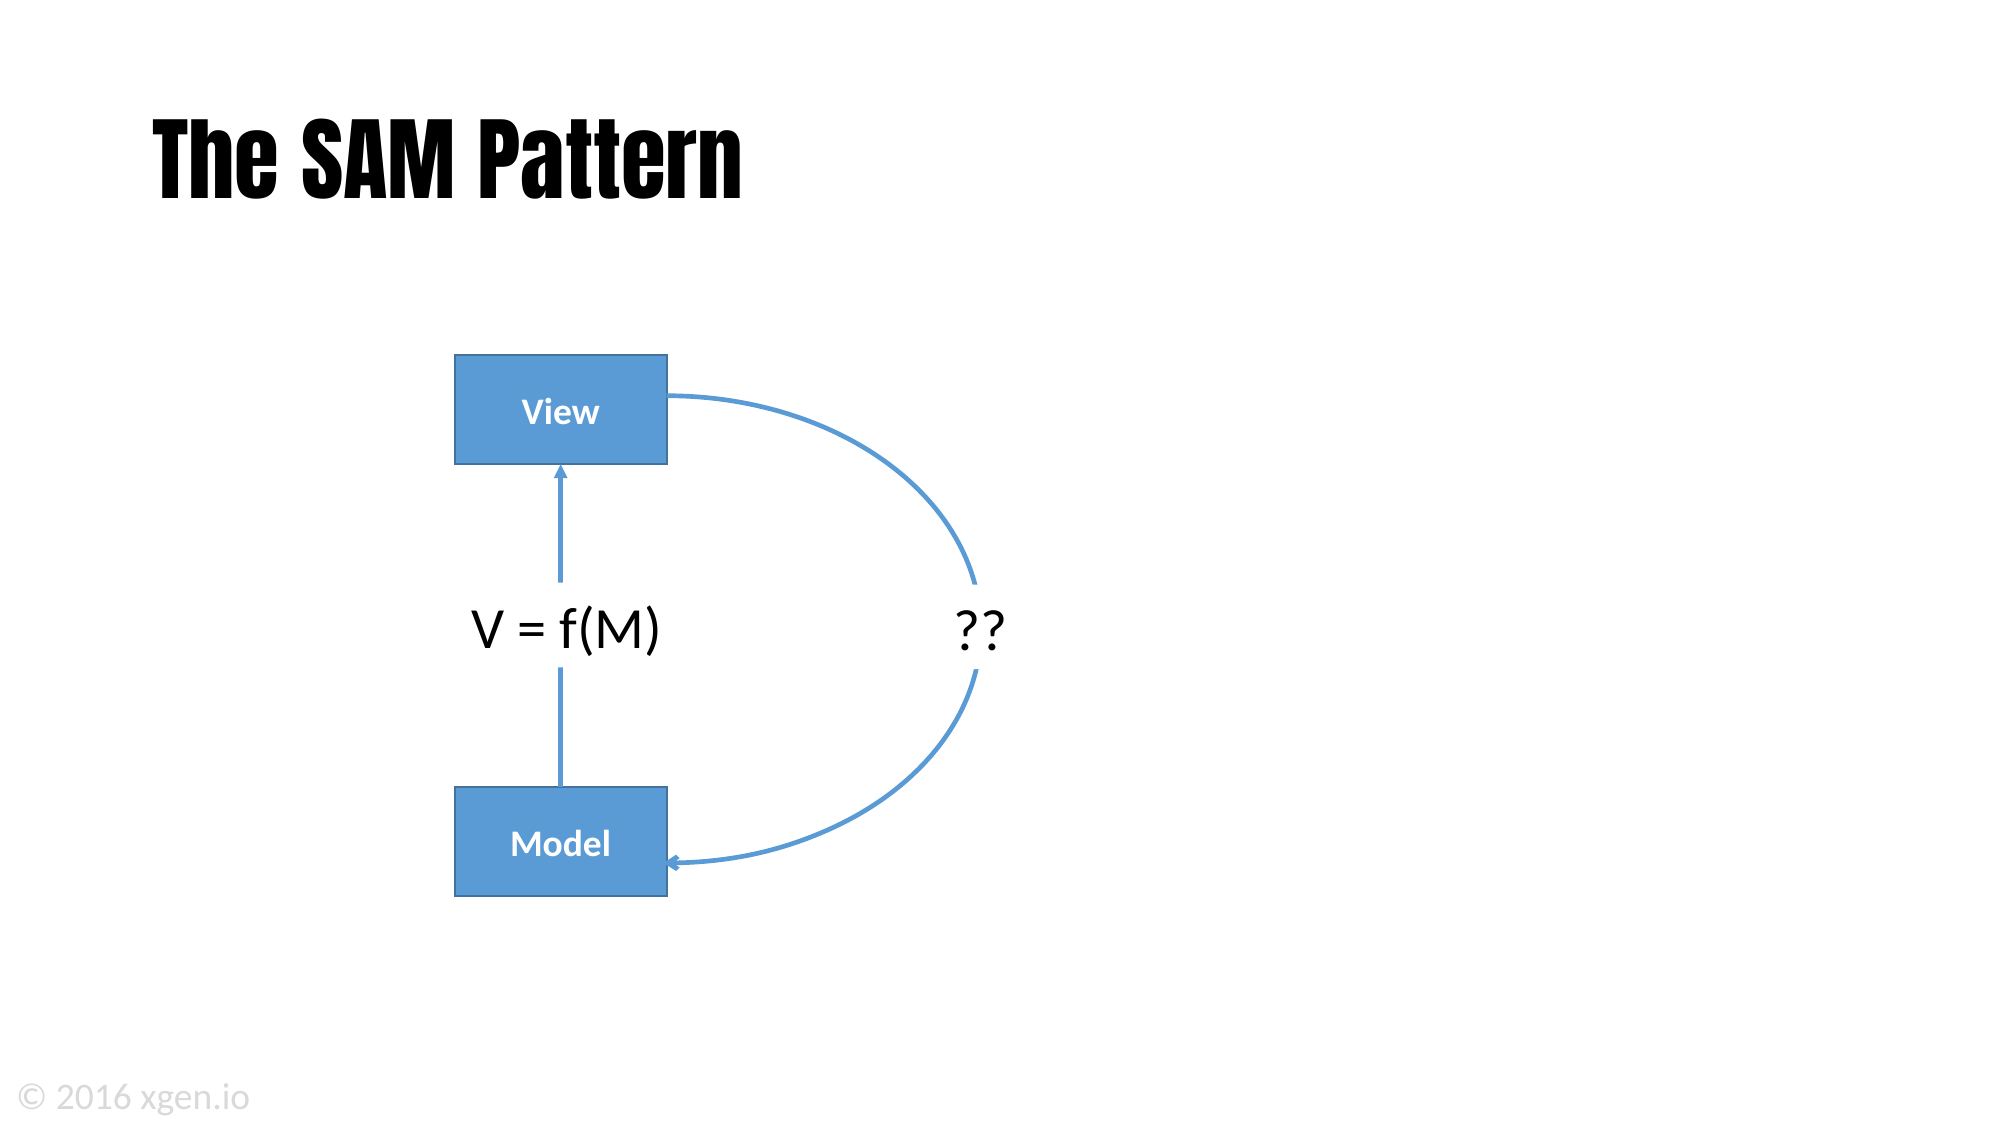

# The SAM Pattern
View

V = f(M)
??
Model
© 2016 xgen.io